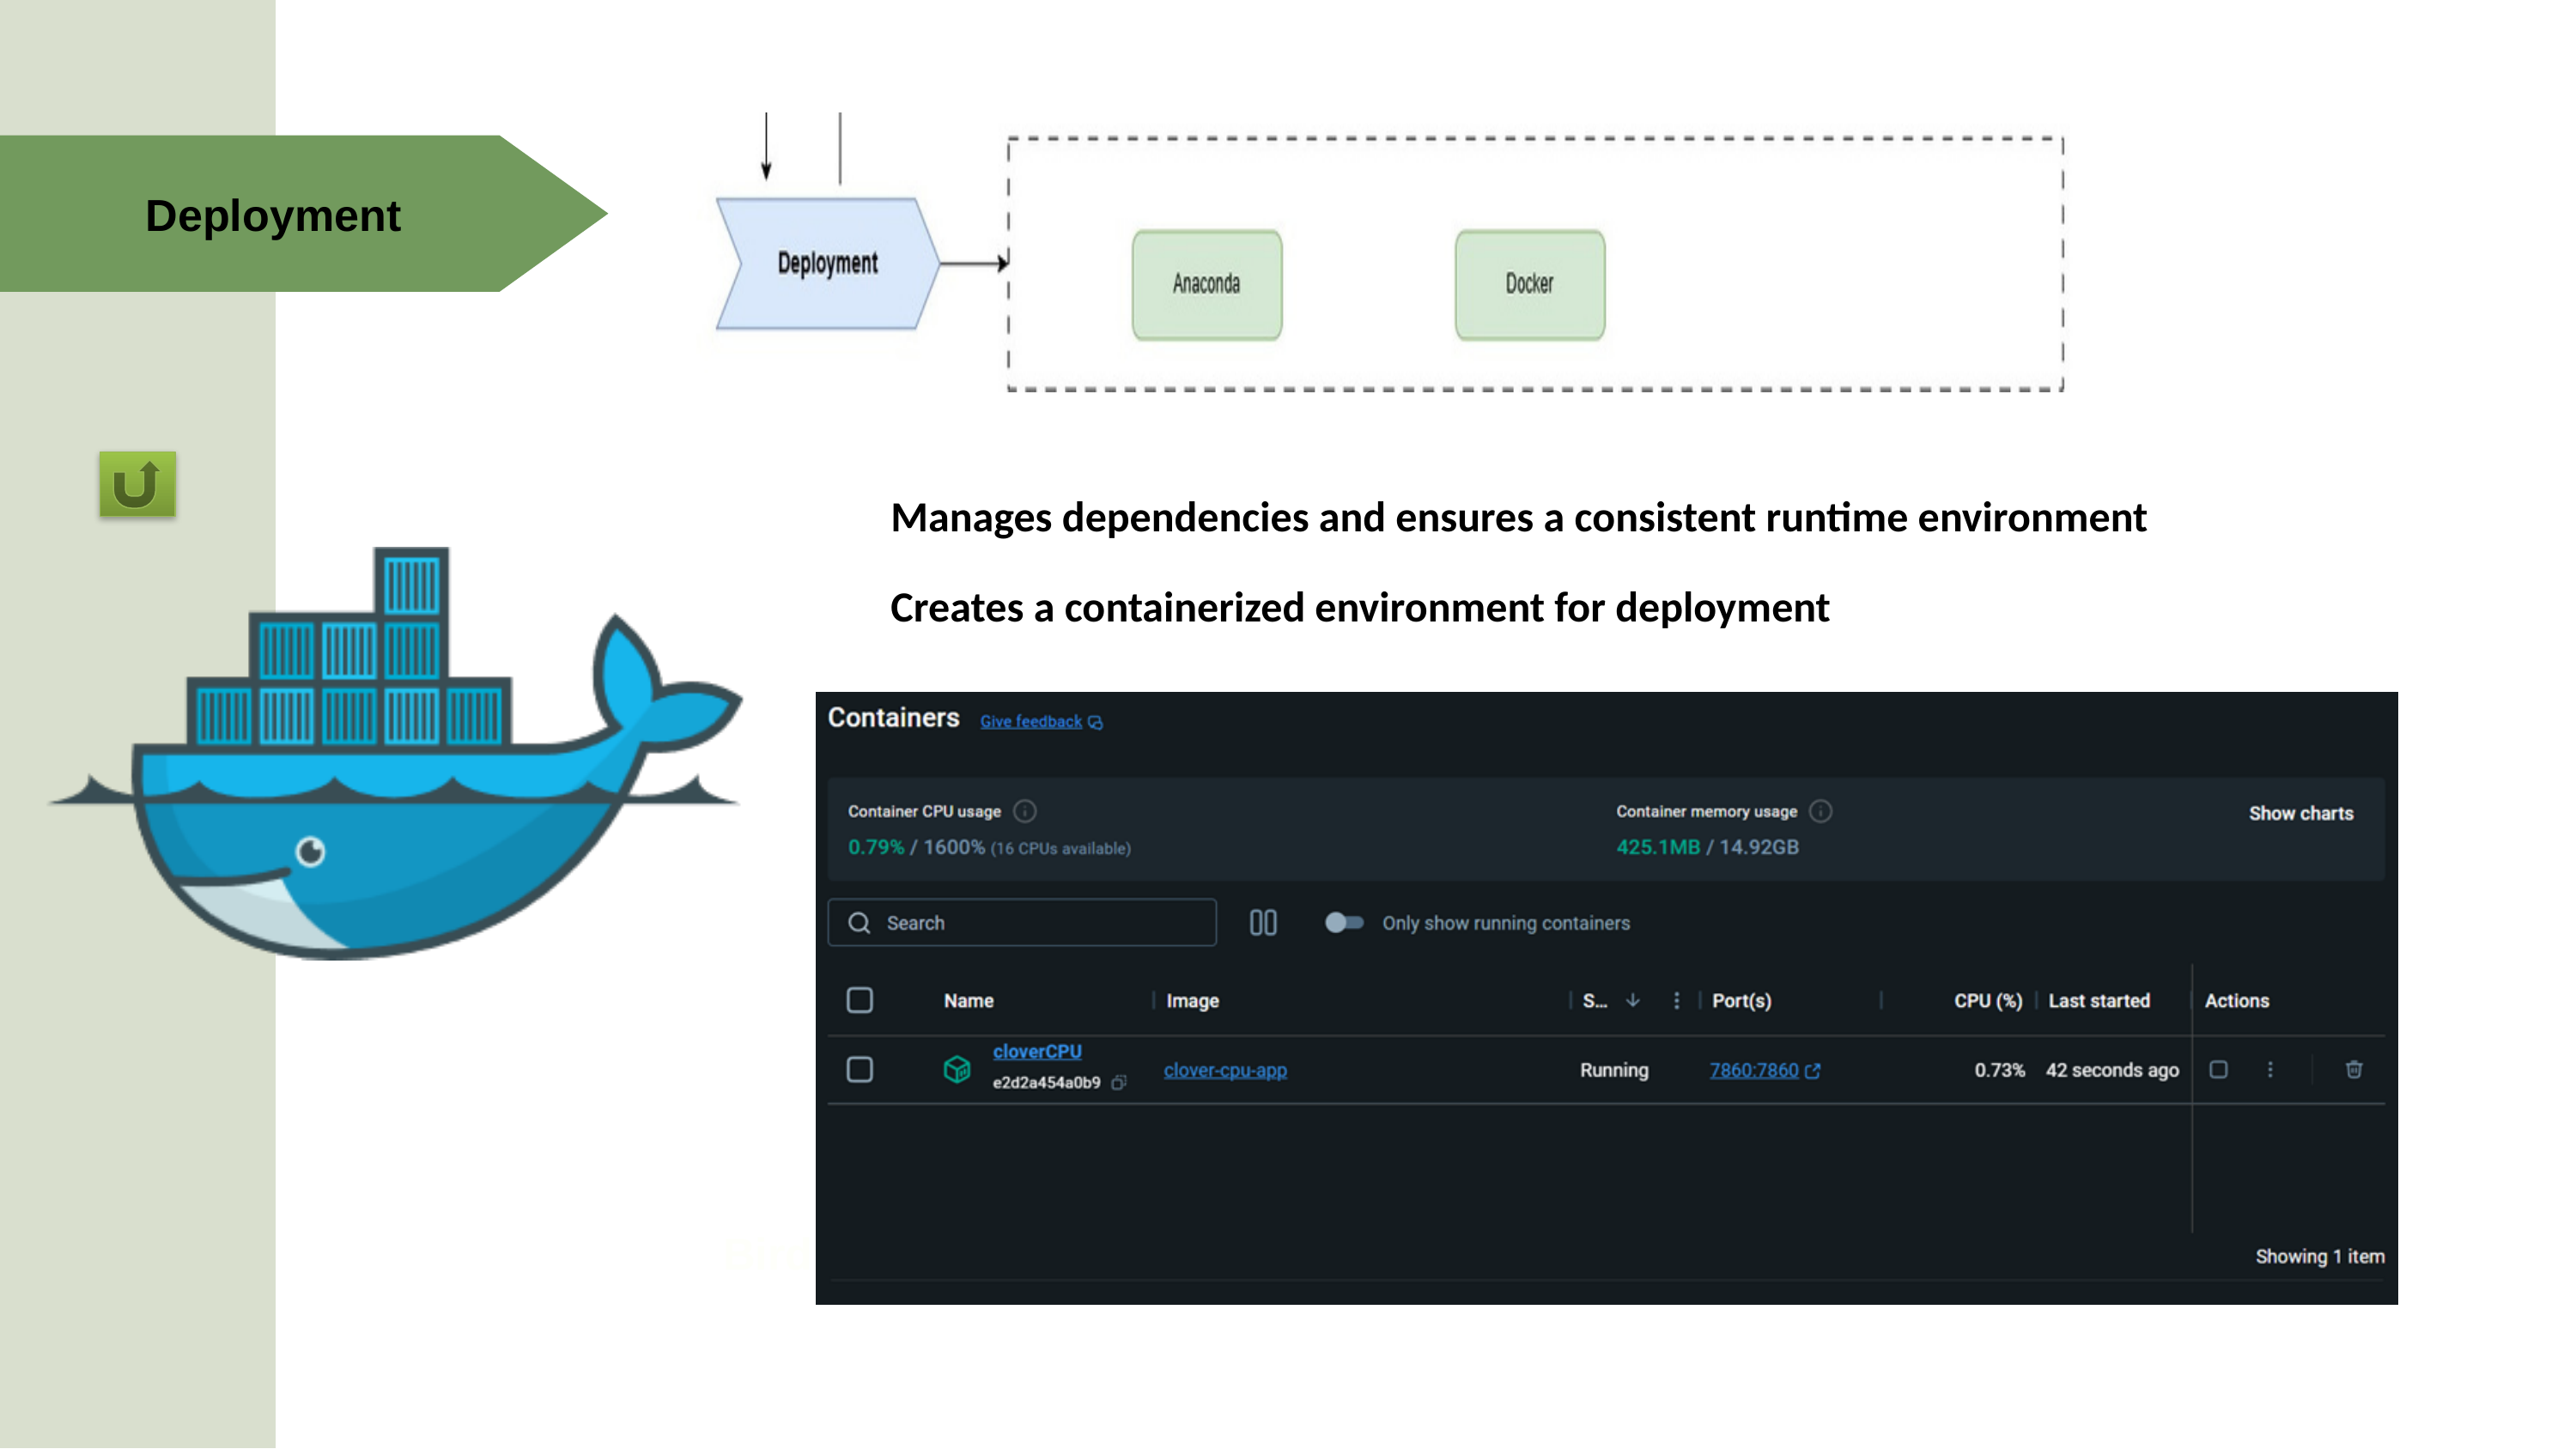

Deployment

Manages dependencies and ensures a consistent runtime environment

Creates a containerized environment for deployment

Birds